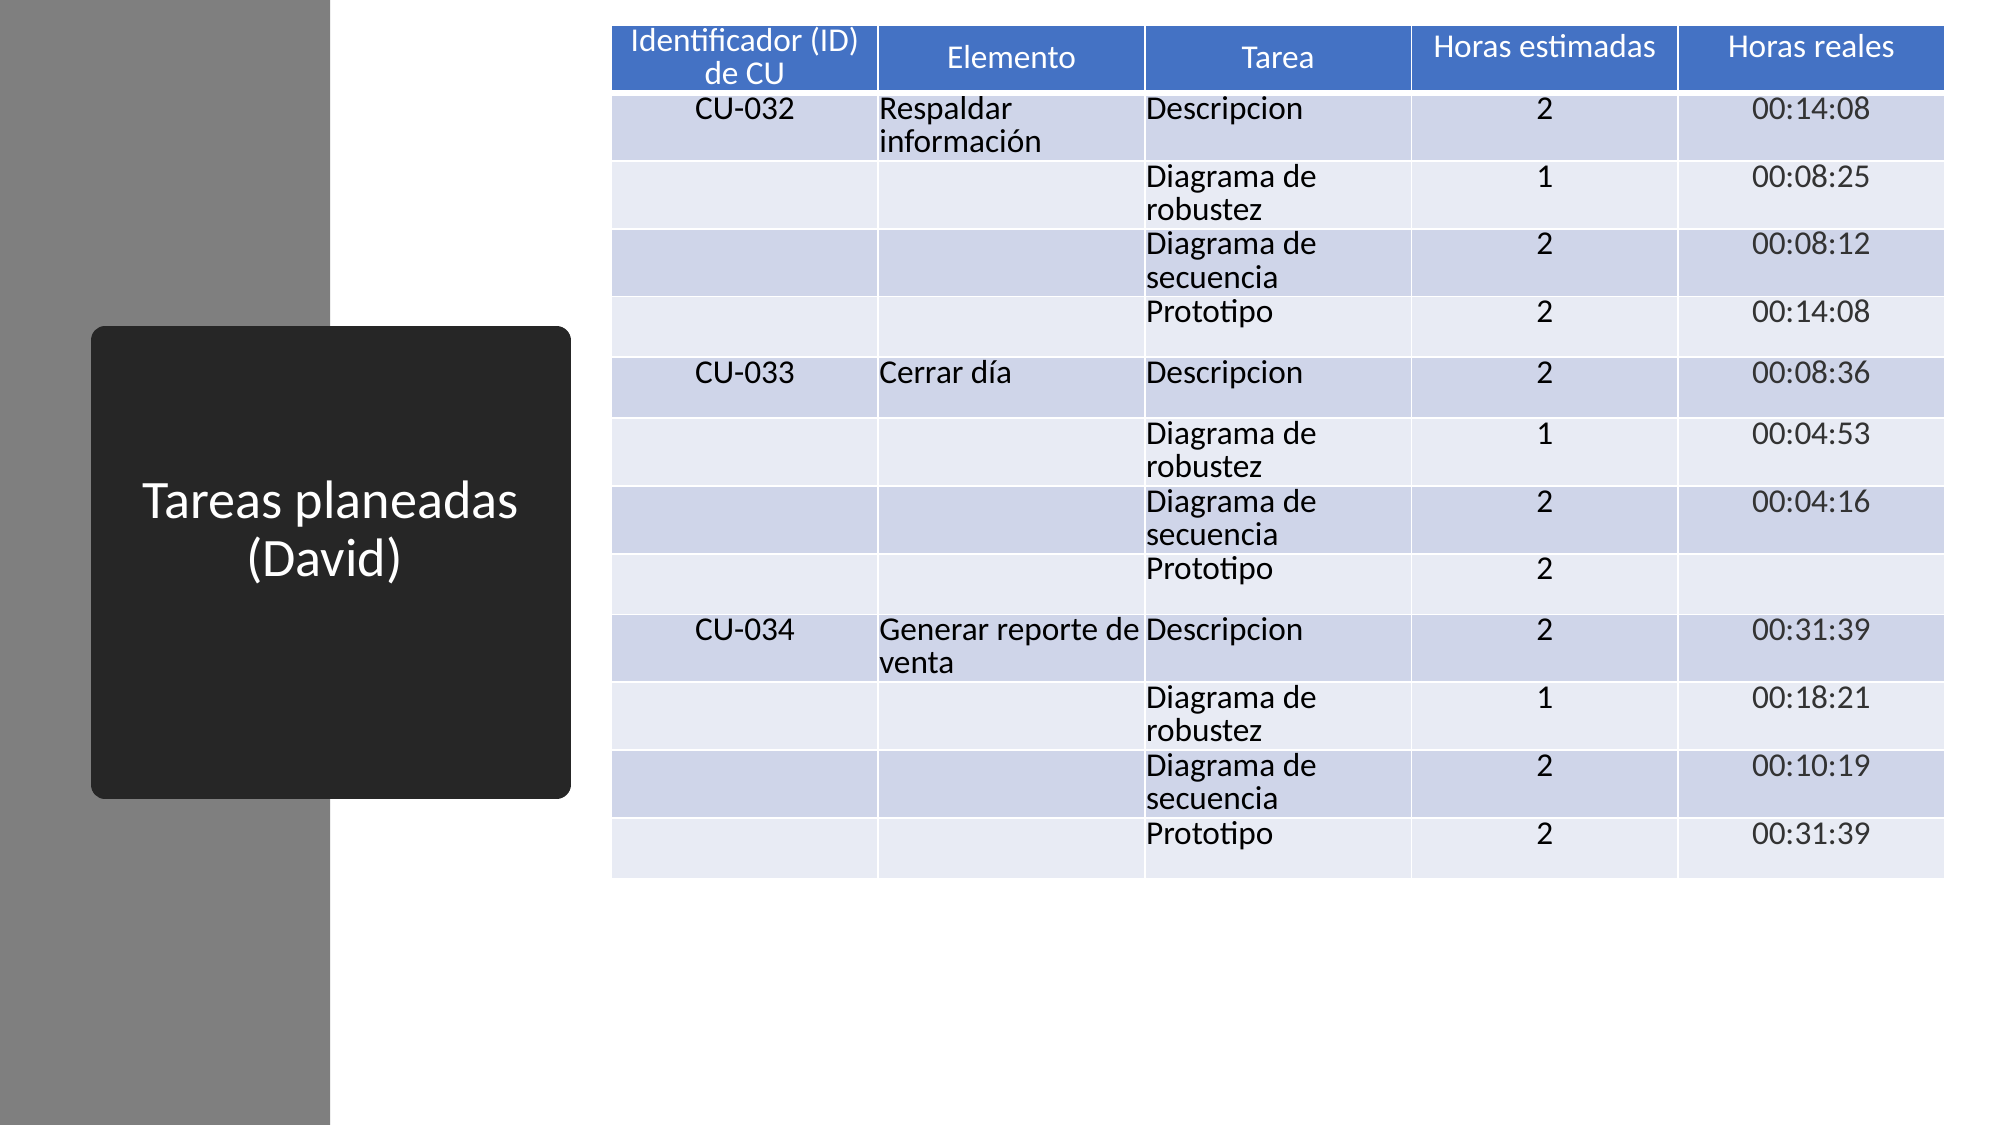

| Identificador (ID) de CU | Elemento | Tarea | Horas estimadas | Horas reales |
| --- | --- | --- | --- | --- |
| CU-032 | Respaldar información | Descripcion | 2 | 00:14:08 |
|  |  | Diagrama de robustez | 1 | 00:08:25 |
|  |  | Diagrama de secuencia | 2 | 00:08:12 |
|  |  | Prototipo | 2 | 00:14:08 |
| CU-033 | Cerrar día | Descripcion | 2 | 00:08:36 |
|  |  | Diagrama de robustez | 1 | 00:04:53 |
|  |  | Diagrama de secuencia | 2 | 00:04:16 |
|  |  | Prototipo | 2 |  |
| CU-034 | Generar reporte de venta | Descripcion | 2 | 00:31:39 |
|  |  | Diagrama de robustez | 1 | 00:18:21 |
|  |  | Diagrama de secuencia | 2 | 00:10:19 |
|  |  | Prototipo | 2 | 00:31:39 |
# Tareas planeadas (David)